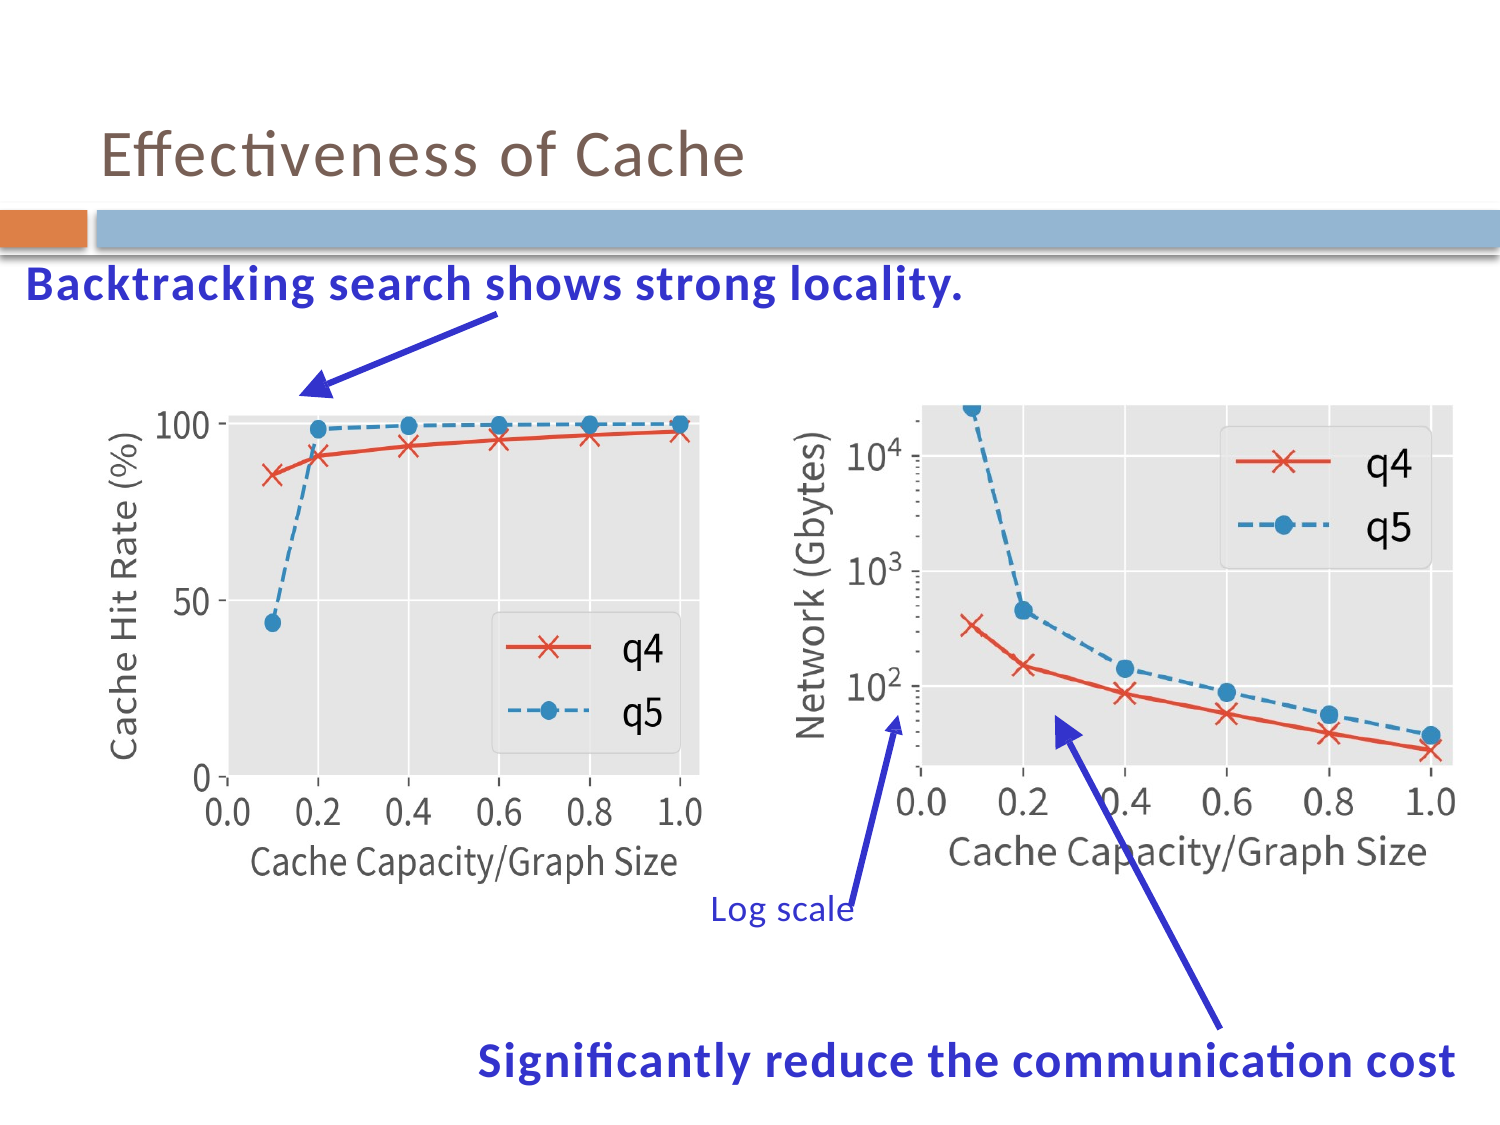

# Effectiveness of Cache
Backtracking search shows strong locality.

Log scale

Significantly reduce the communication cost